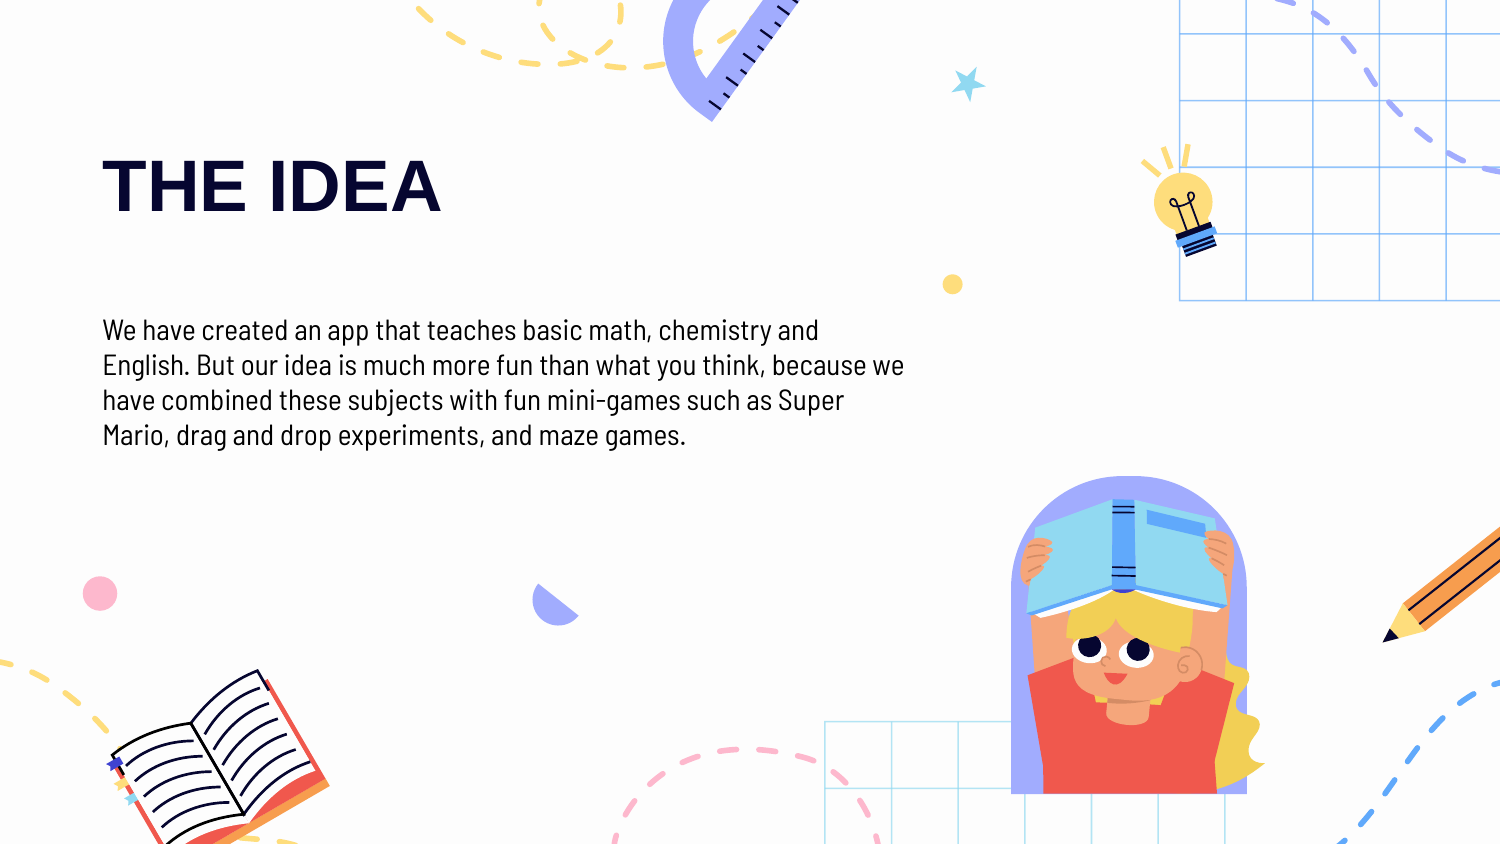

# THE IDEA

We have created an app that teaches basic math, chemistry and English. But our idea is much more fun than what you think, because we have combined these subjects with fun mini-games such as Super Mario, drag and drop experiments, and maze games.